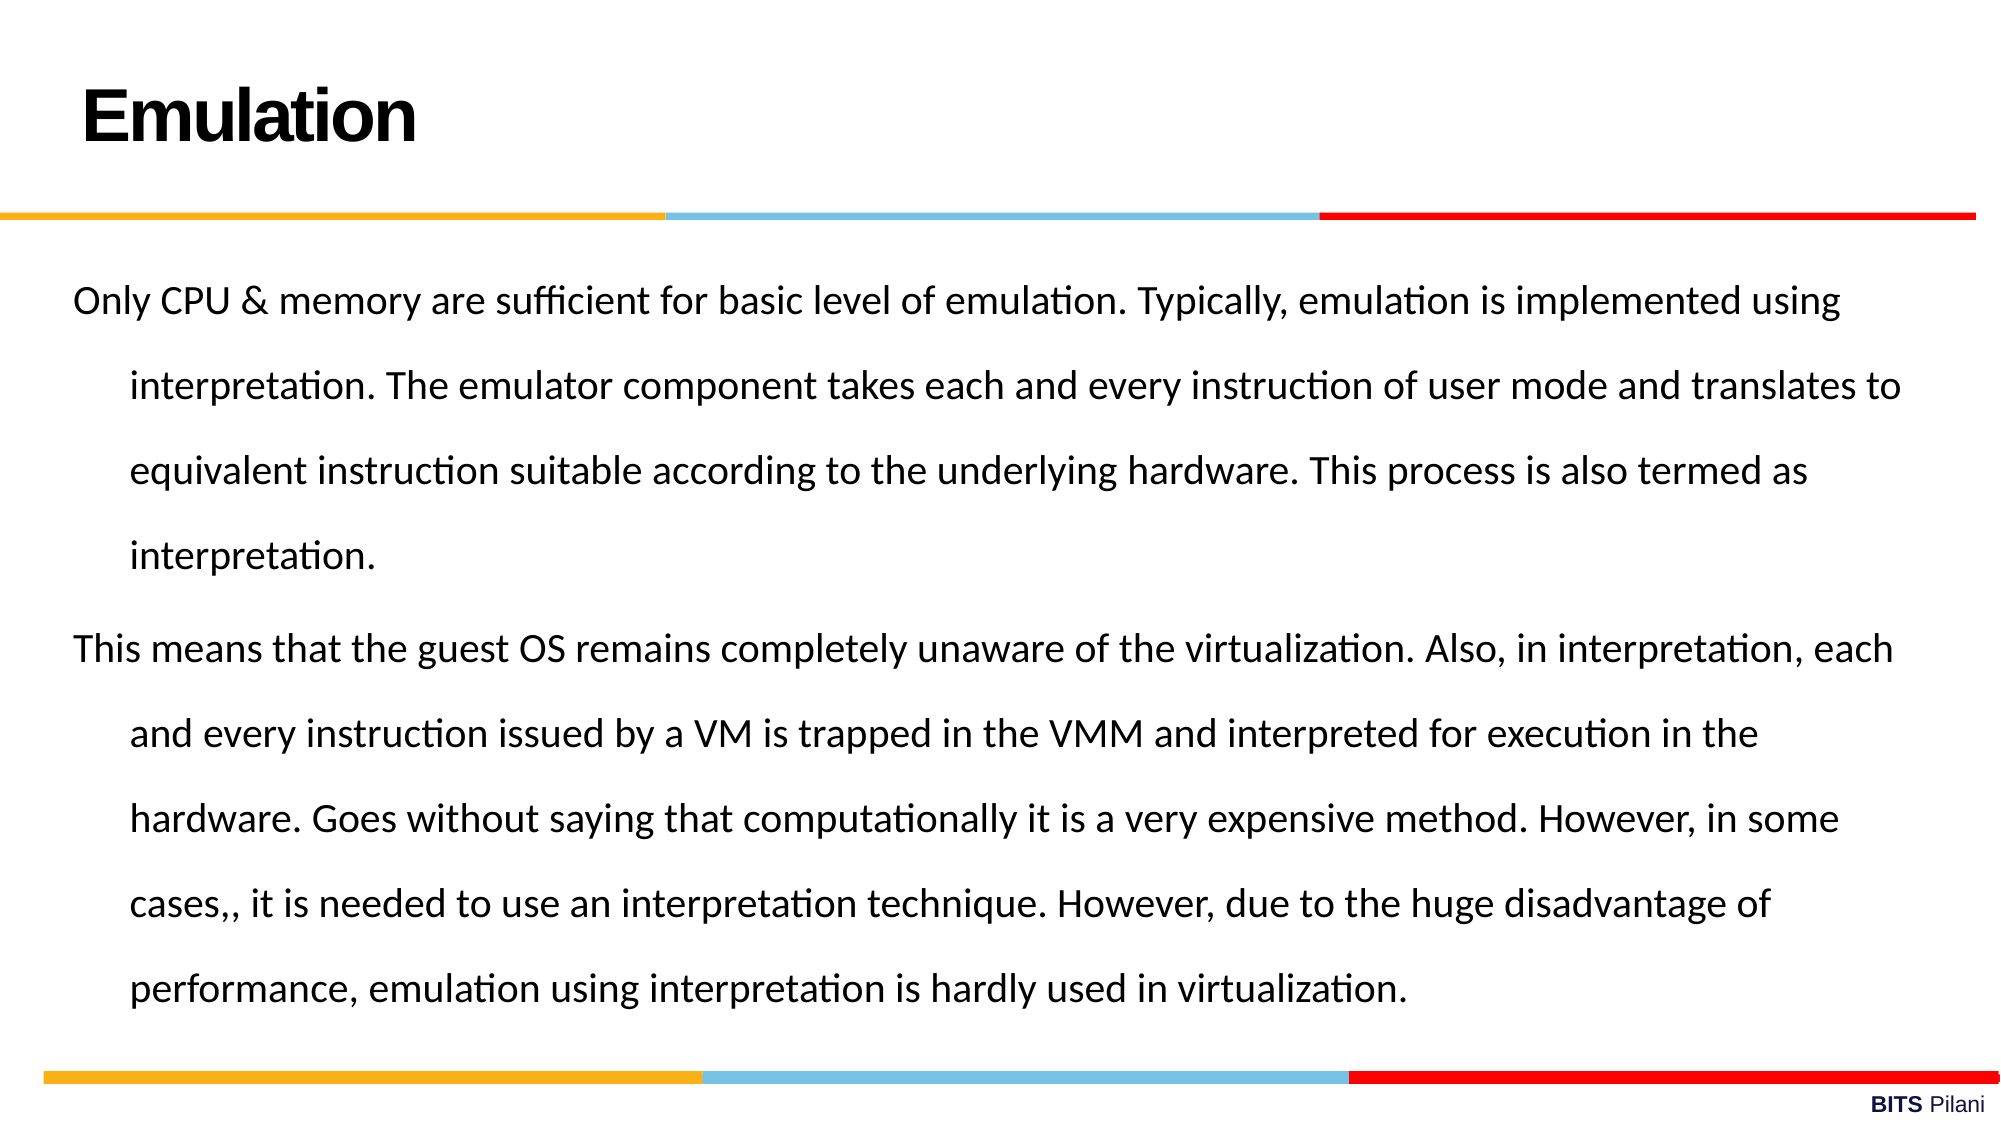

Emulation
Only CPU & memory are sufficient for basic level of emulation. Typically, emulation is implemented using interpretation. The emulator component takes each and every instruction of user mode and translates to equivalent instruction suitable according to the underlying hardware. This process is also termed as interpretation.
This means that the guest OS remains completely unaware of the virtualization. Also, in interpretation, each and every instruction issued by a VM is trapped in the VMM and interpreted for execution in the hardware. Goes without saying that computationally it is a very expensive method. However, in some cases,, it is needed to use an interpretation technique. However, due to the huge disadvantage of performance, emulation using interpretation is hardly used in virtualization.